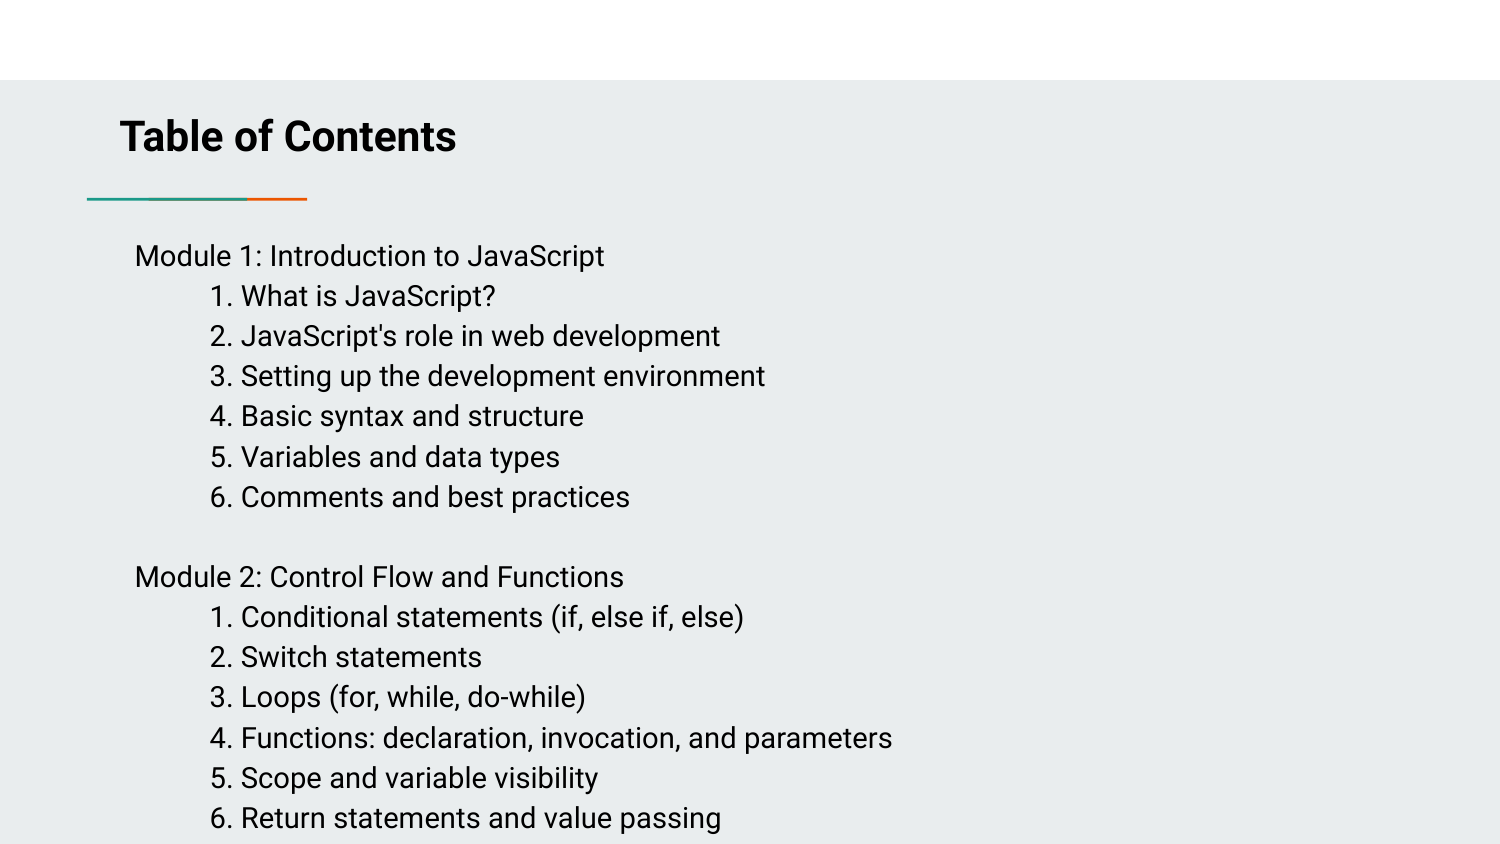

Table of Contents
# Module 1: Introduction to JavaScript
1. What is JavaScript?
2. JavaScript's role in web development
3. Setting up the development environment
4. Basic syntax and structure
5. Variables and data types
6. Comments and best practices

Module 2: Control Flow and Functions
1. Conditional statements (if, else if, else)
2. Switch statements
3. Loops (for, while, do-while)
4. Functions: declaration, invocation, and parameters
5. Scope and variable visibility
6. Return statements and value passing